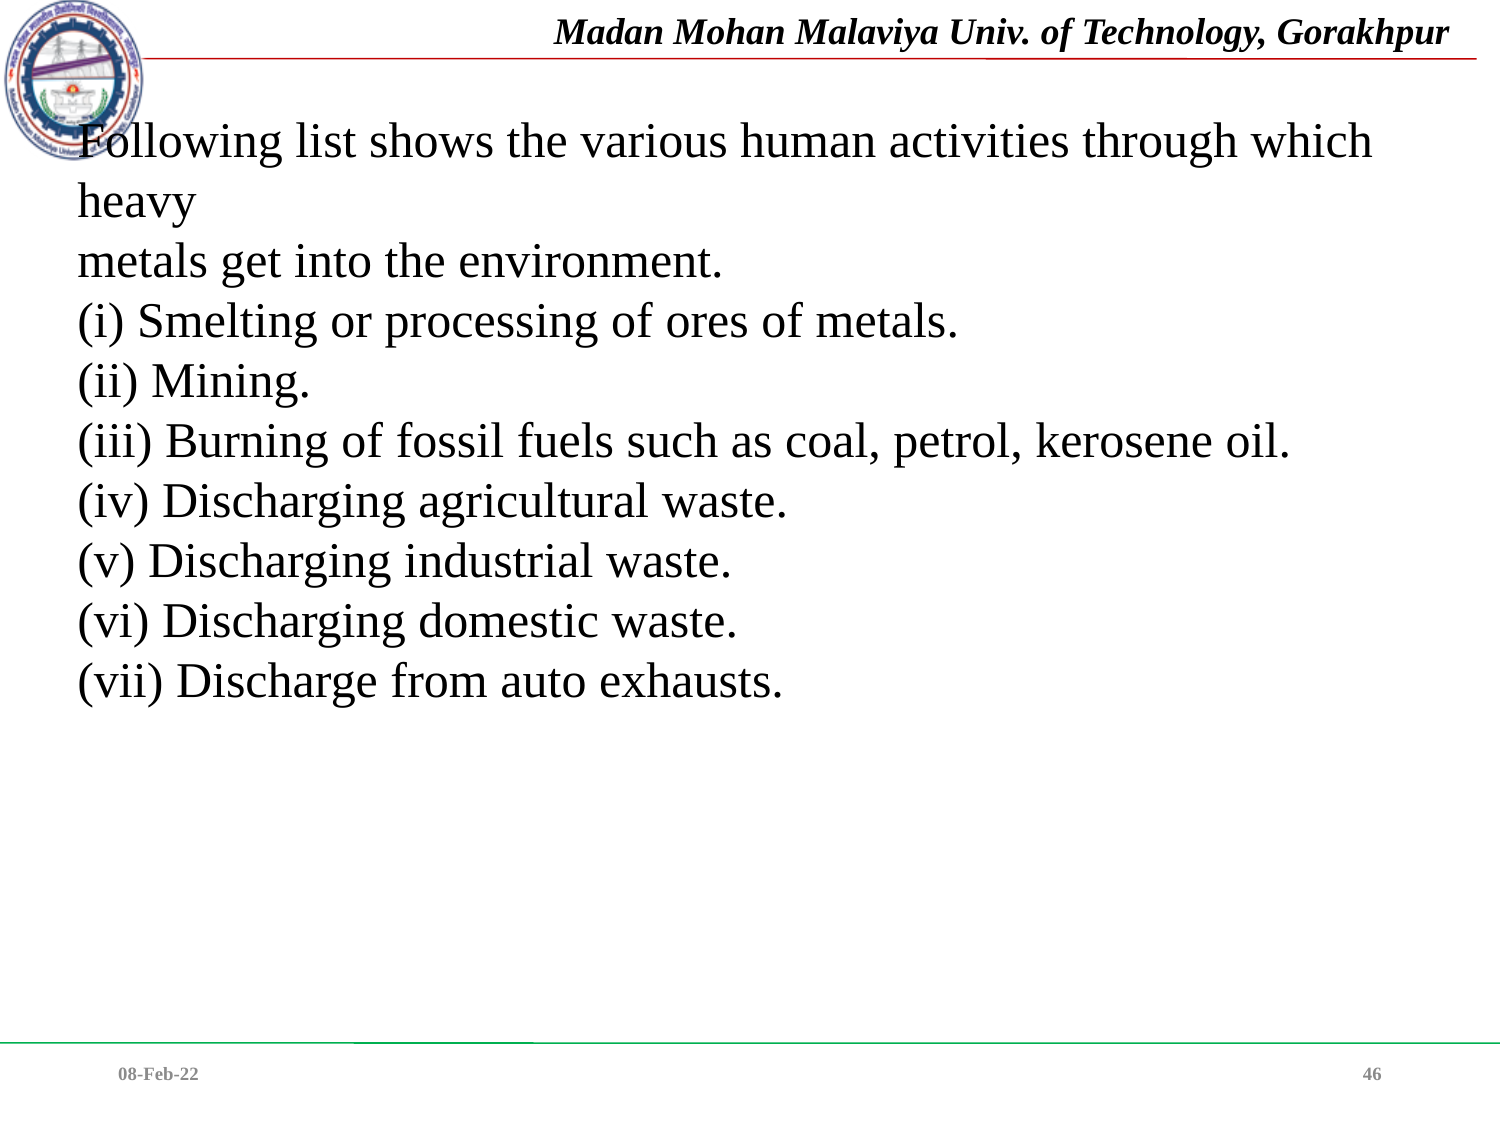

Following list shows the various human activities through which heavy
metals get into the environment.
(i) Smelting or processing of ores of metals.
(ii) Mining.
(iii) Burning of fossil fuels such as coal, petrol, kerosene oil.
(iv) Discharging agricultural waste.
(v) Discharging industrial waste.
(vi) Discharging domestic waste.
(vii) Discharge from auto exhausts.
08-Feb-22

46